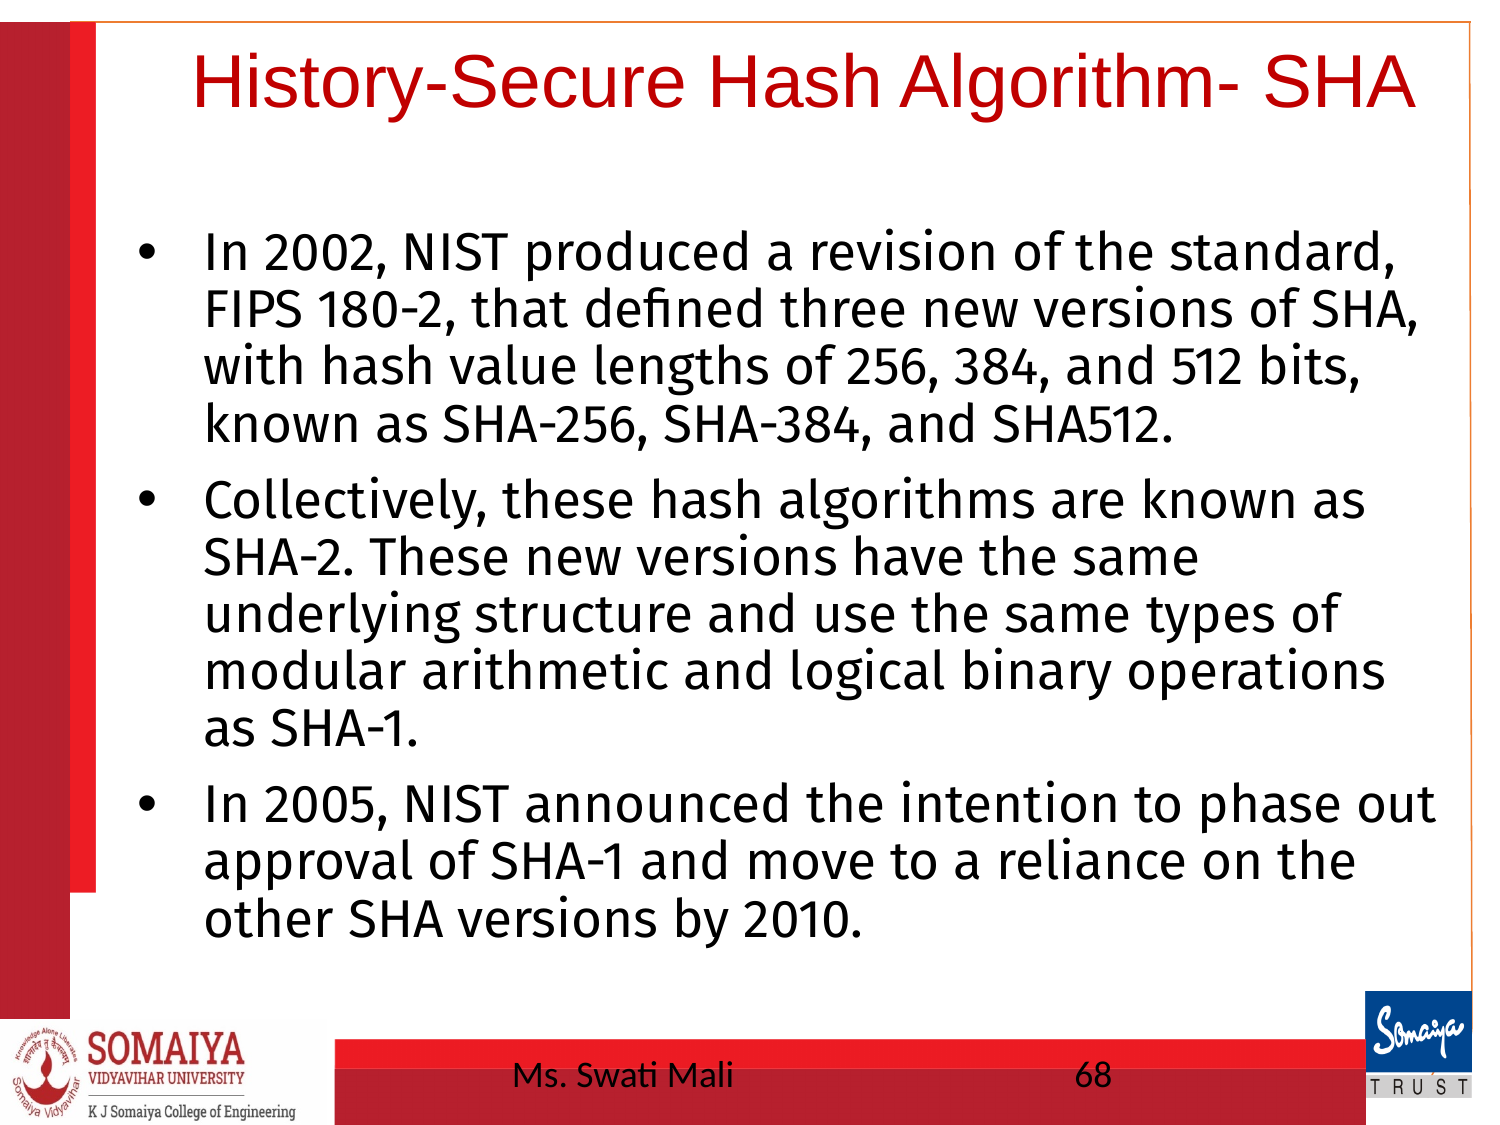

# History-Secure Hash Algorithm- SHA
In 2002, NIST produced a revision of the standard, FIPS 180-2, that defined three new versions of SHA, with hash value lengths of 256, 384, and 512 bits, known as SHA-256, SHA-384, and SHA512.
Collectively, these hash algorithms are known as SHA-2. These new versions have the same underlying structure and use the same types of modular arithmetic and logical binary operations as SHA-1.
In 2005, NIST announced the intention to phase out approval of SHA-1 and move to a reliance on the other SHA versions by 2010.
Ms. Swati Mali
68